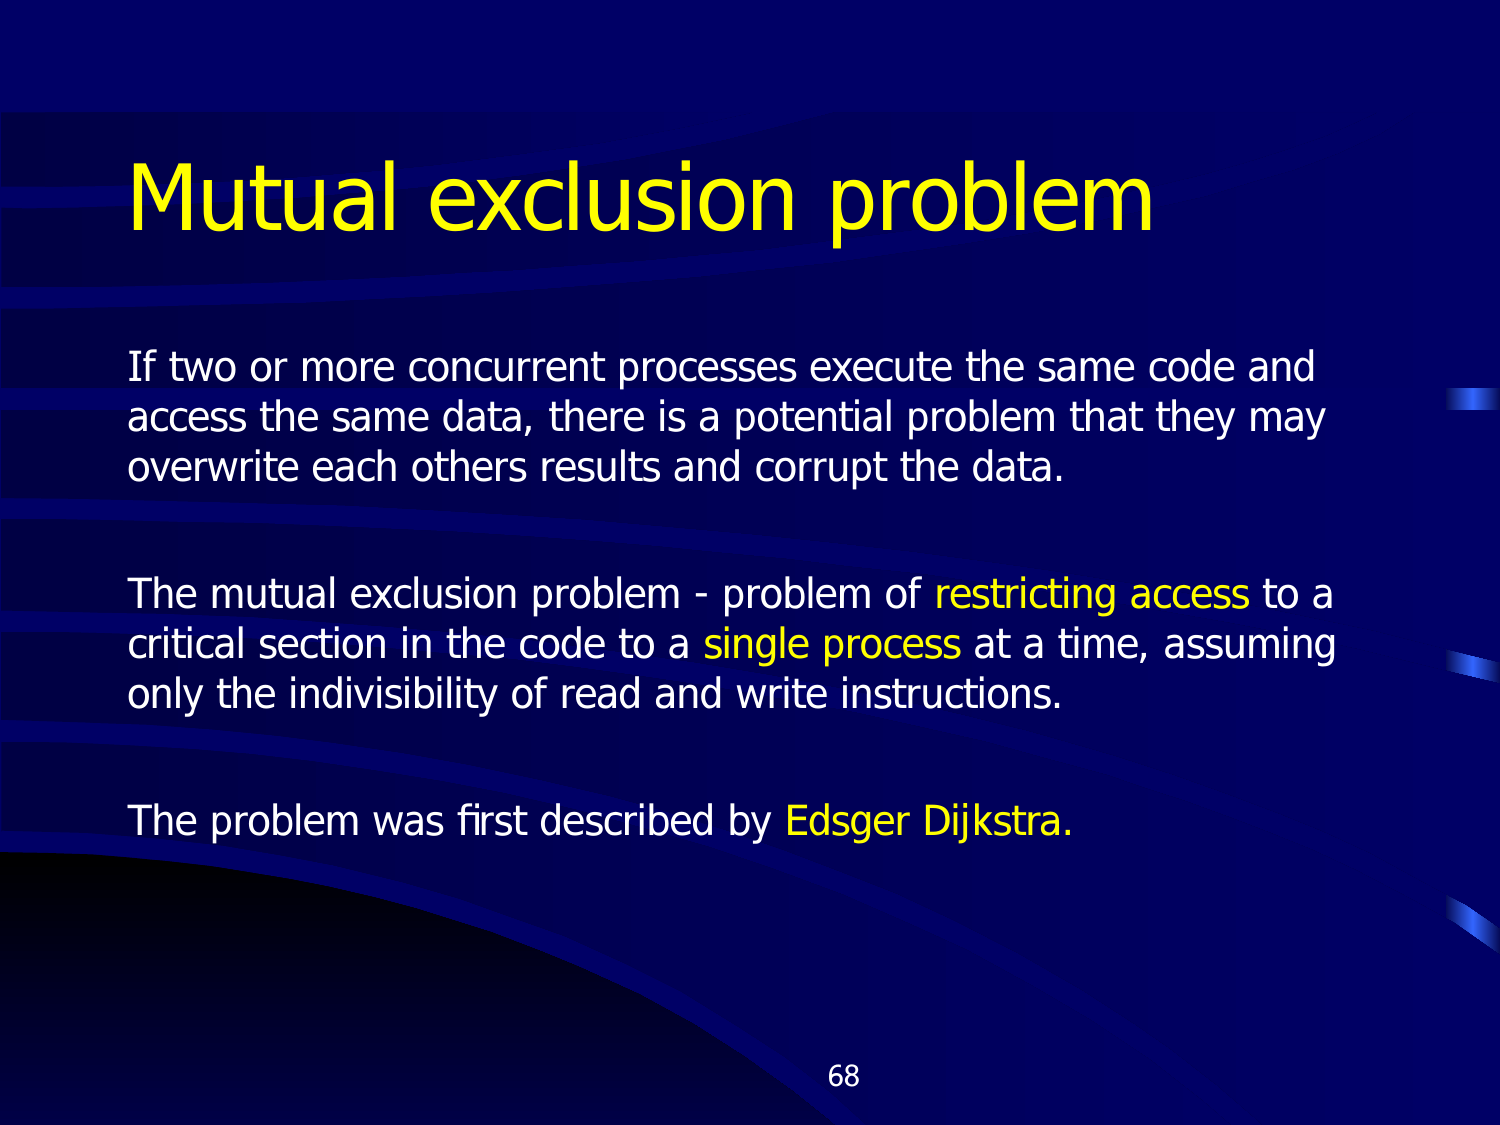

# Mutual exclusion problem
If two or more concurrent processes execute the same code and access the same data, there is a potential problem that they may overwrite each others results and corrupt the data.

The mutual exclusion problem - problem of restricting access to a critical section in the code to a single process at a time, assuming only the indivisibility of read and write instructions.

The problem was first described by Edsger Dijkstra.

68